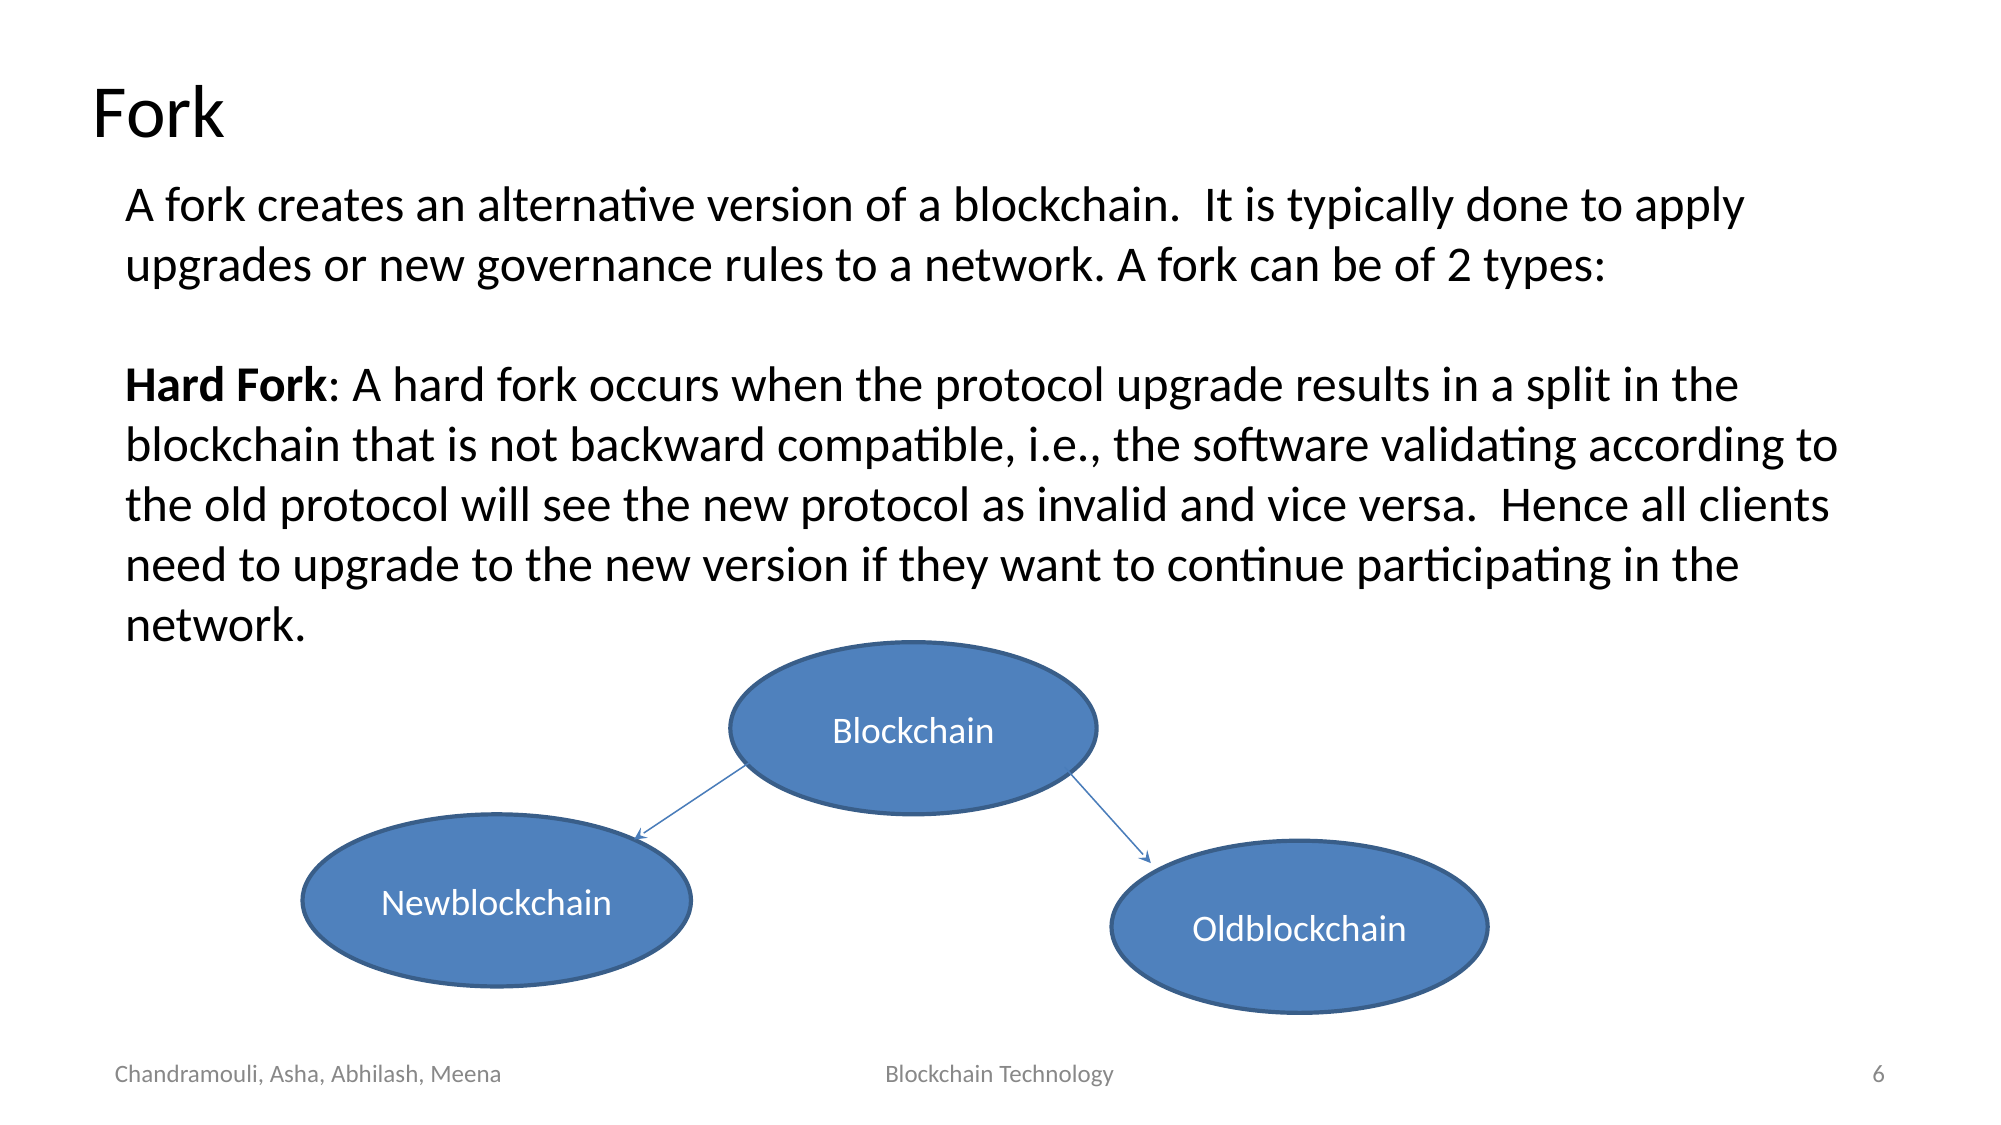

Fork
A fork creates an alternative version of a blockchain.  It is typically done to apply upgrades or new governance rules to a network. A fork can be of 2 types:

Hard Fork: A hard fork occurs when the protocol upgrade results in a split in the blockchain that is not backward compatible, i.e., the software validating according to the old protocol will see the new protocol as invalid and vice versa.  Hence all clients need to upgrade to the new version if they want to continue participating in the network.

Blockchain
Newblockchain
Oldblockchain
Chandramouli, Asha, Abhilash, Meena
Blockchain Technology
6